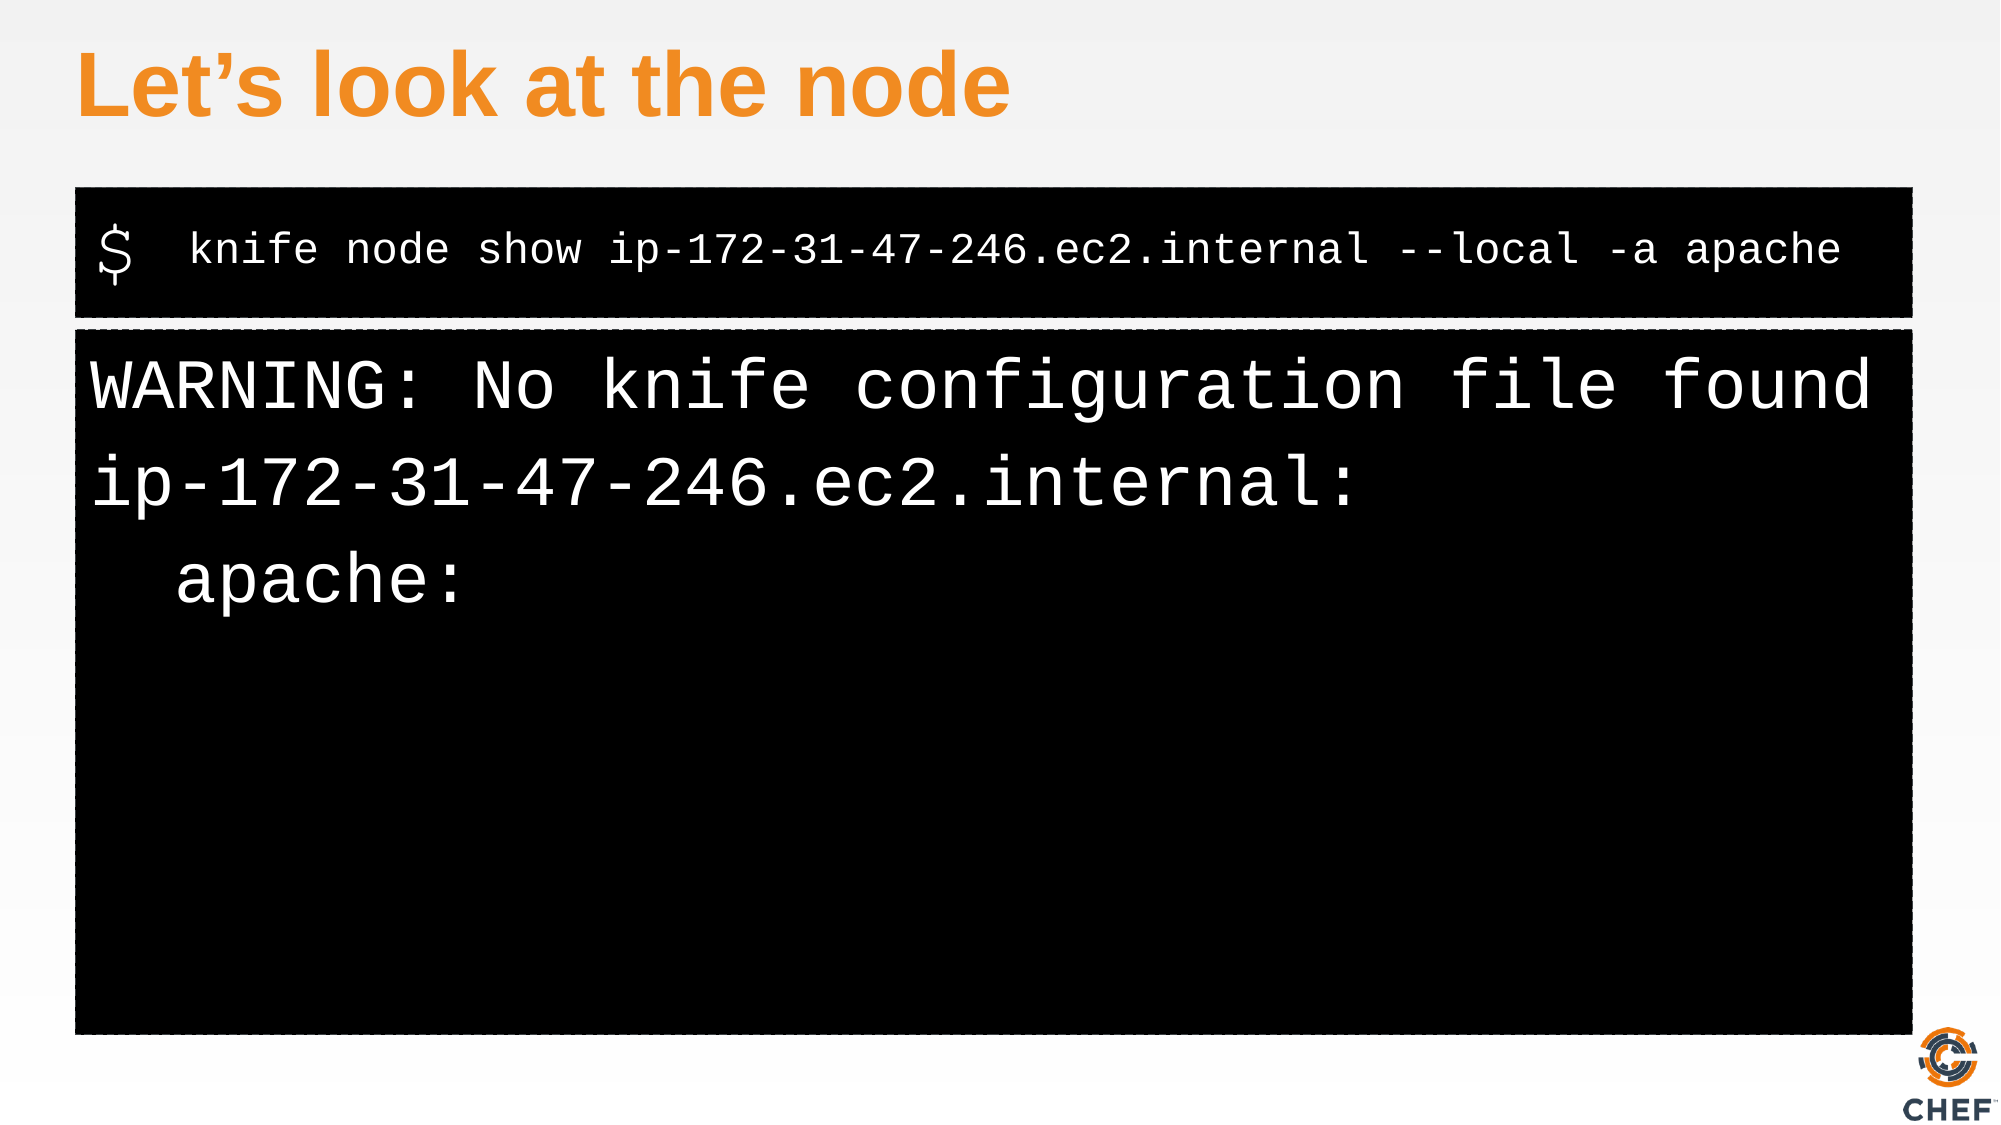

# Let’s look at the node
knife node show ip-172-31-47-246.ec2.internal --local -a apache
WARNING: No knife configuration file found
ip-172-31-47-246.ec2.internal:
  apache: